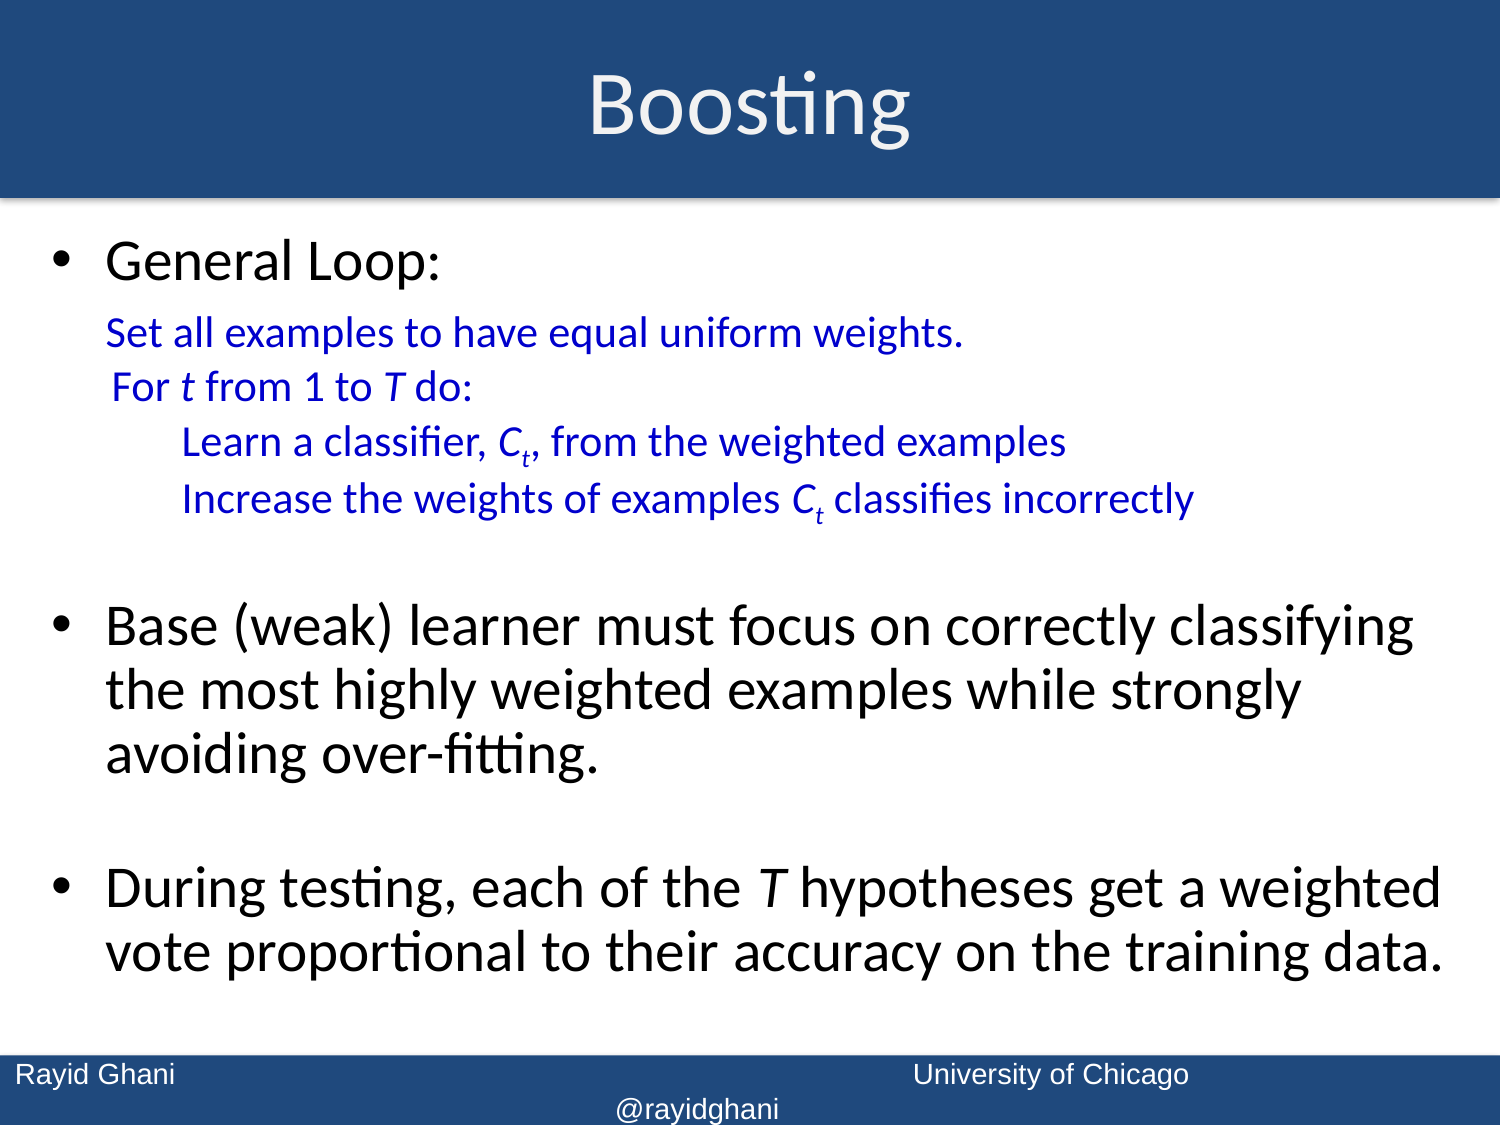

# Boosting
General Loop:
    Set all examples to have equal uniform weights.
      For t from 1 to T do:
             Learn a classifier, Ct, from the weighted examples
             Increase the weights of examples Ct classifies incorrectly

Base (weak) learner must focus on correctly classifying the most highly weighted examples while strongly avoiding over-fitting.

During testing, each of the T hypotheses get a weighted vote proportional to their accuracy on the training data.